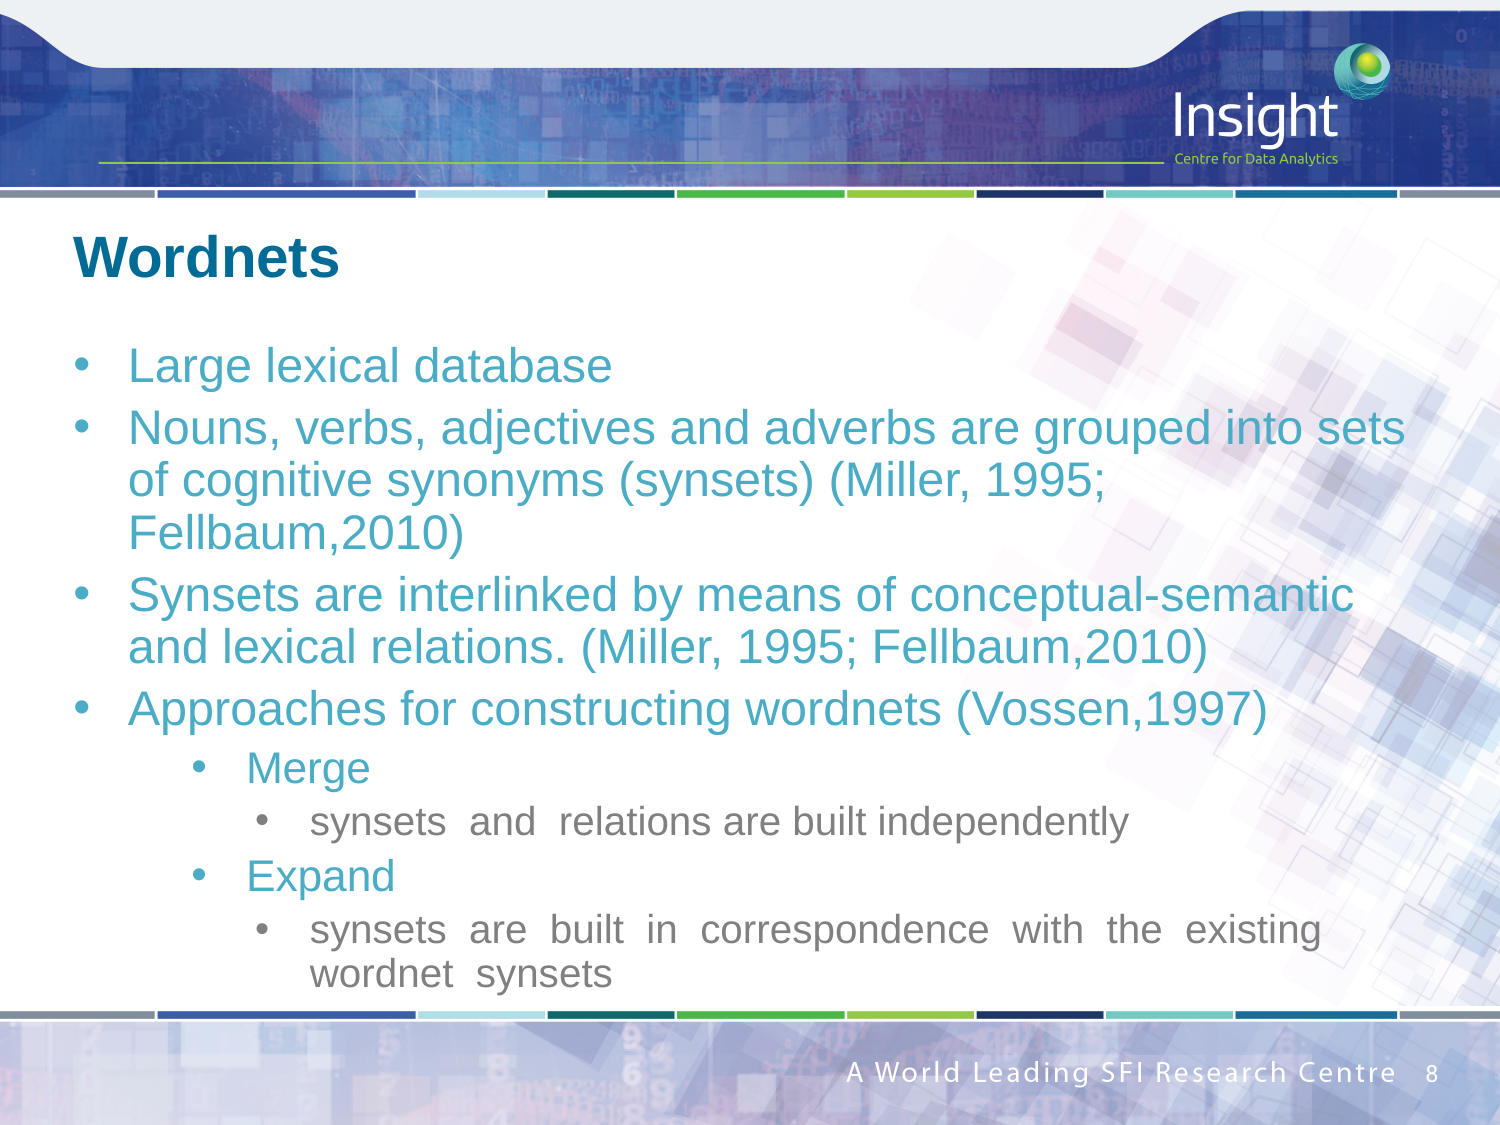

# Wordnets
Large lexical database
Nouns, verbs, adjectives and adverbs are grouped into sets of cognitive synonyms (synsets) (Miller, 1995; Fellbaum,2010)
Synsets are interlinked by means of conceptual-semantic and lexical relations. (Miller, 1995; Fellbaum,2010)
Approaches for constructing wordnets (Vossen,1997)
Merge
synsets  and  relations are built independently
Expand
synsets  are  built  in  correspondence  with  the  existing  wordnet  synsets
8